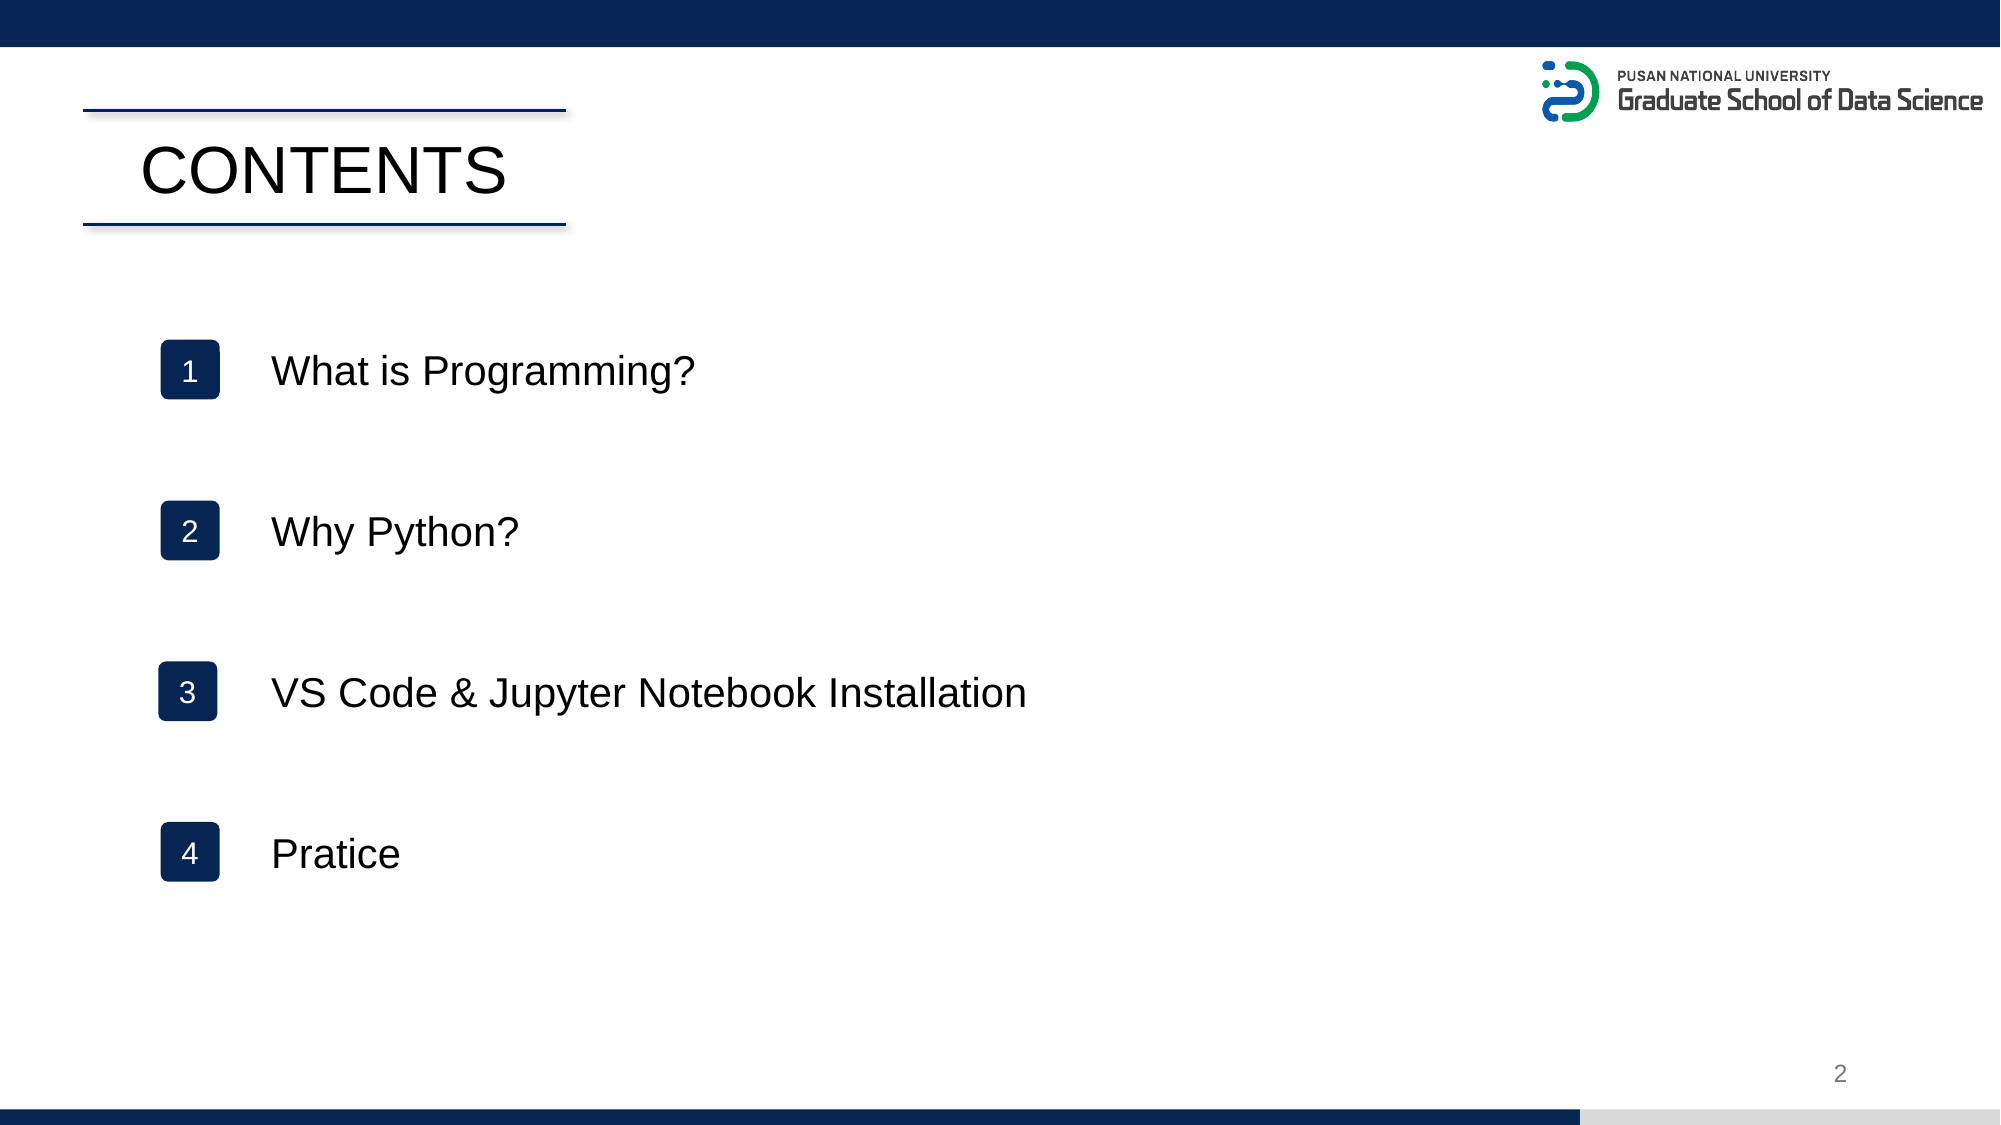

CONTENTS
What is Programming?

1
Why Python?

2
VS Code & Jupyter Notebook Installation

3
Pratice

4
2